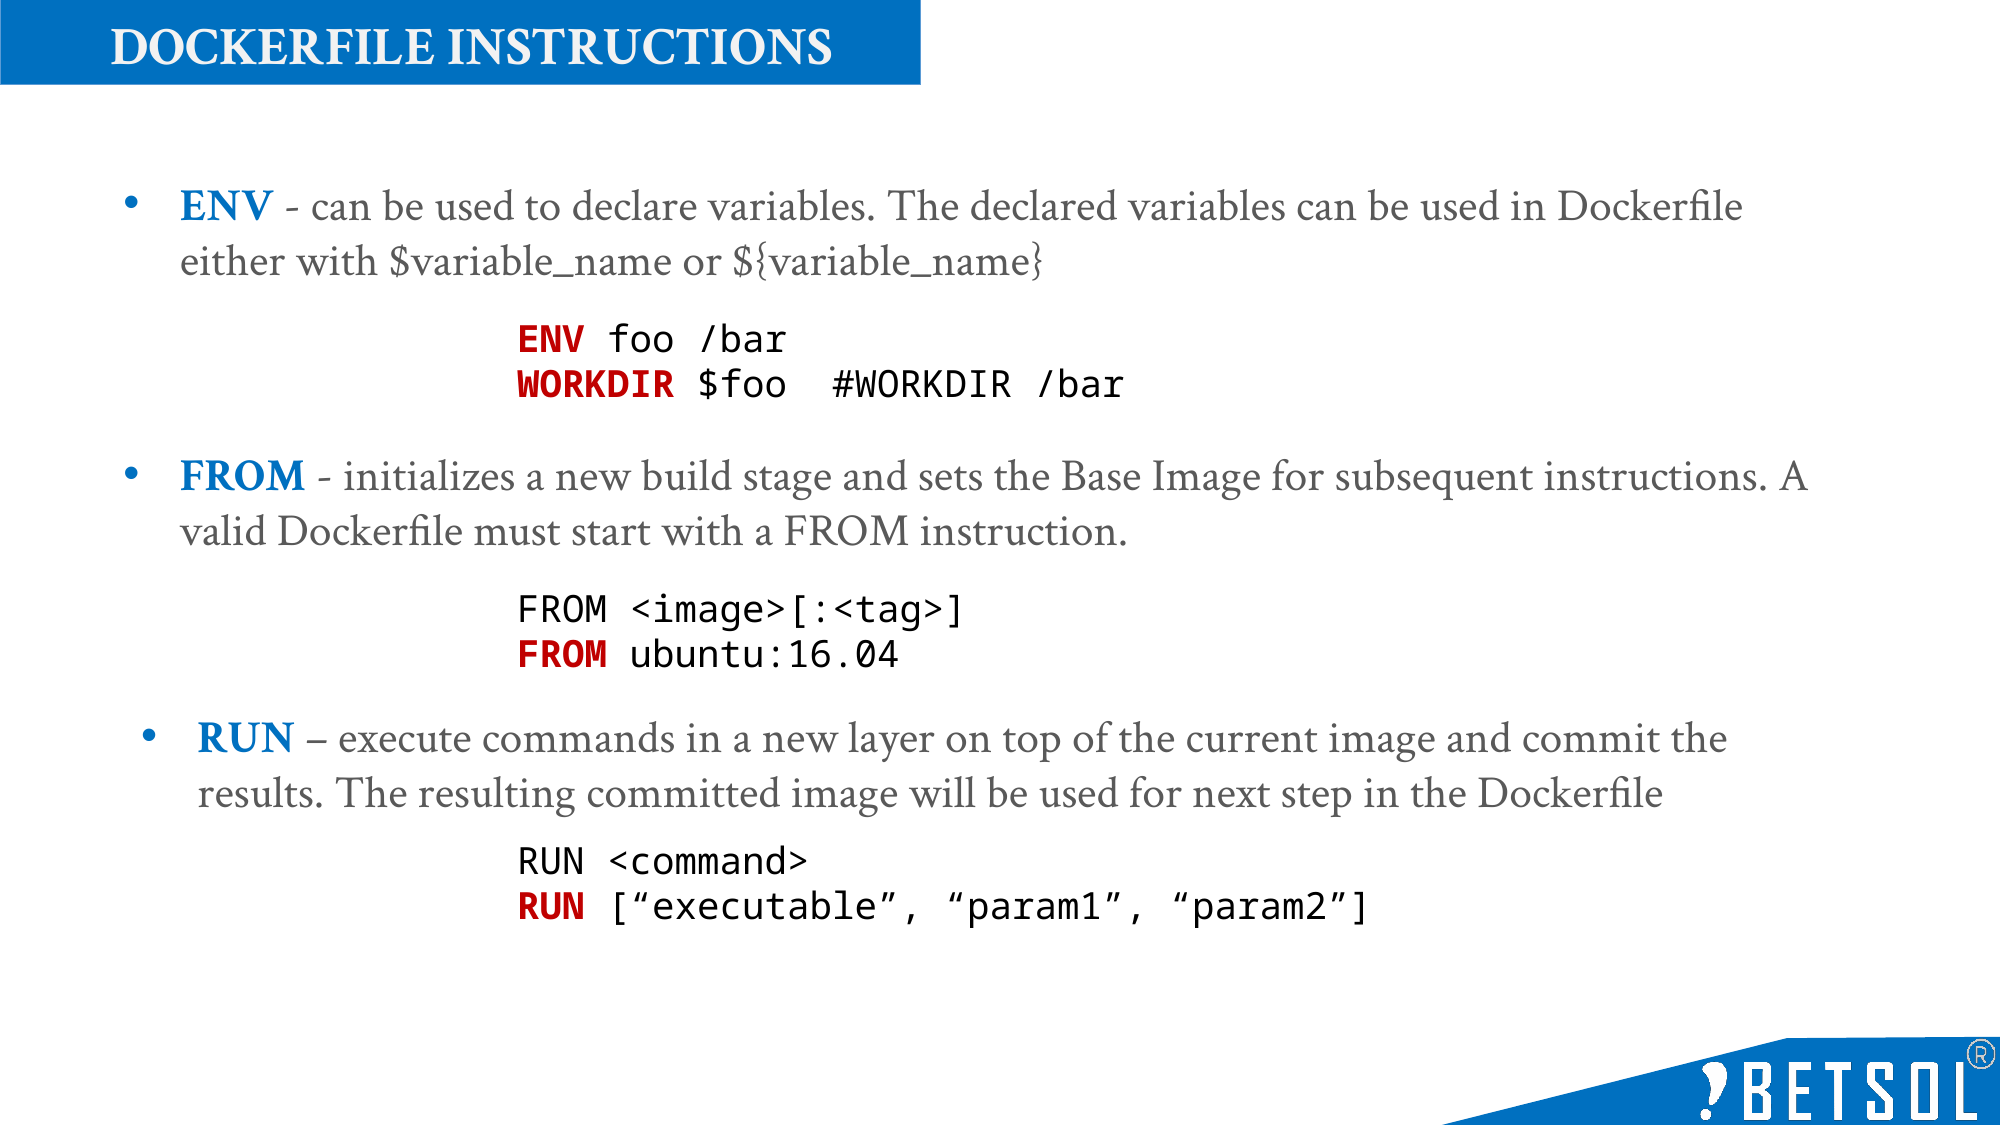

Dockerfile Instructions
ENV - can be used to declare variables. The declared variables can be used in Dockerfile either with $variable_name or ${variable_name}
ENV foo /bar
WORKDIR $foo  #WORKDIR /bar
FROM - initializes a new build stage and sets the Base Image for subsequent instructions. A valid Dockerfile must start with a FROM instruction.
FROM <image>[:<tag>]
FROM ubuntu:16.04
RUN – execute commands in a new layer on top of the current image and commit the results. The resulting committed image will be used for next step in the Dockerfile
RUN <command>
RUN [“executable”, “param1”, “param2”]